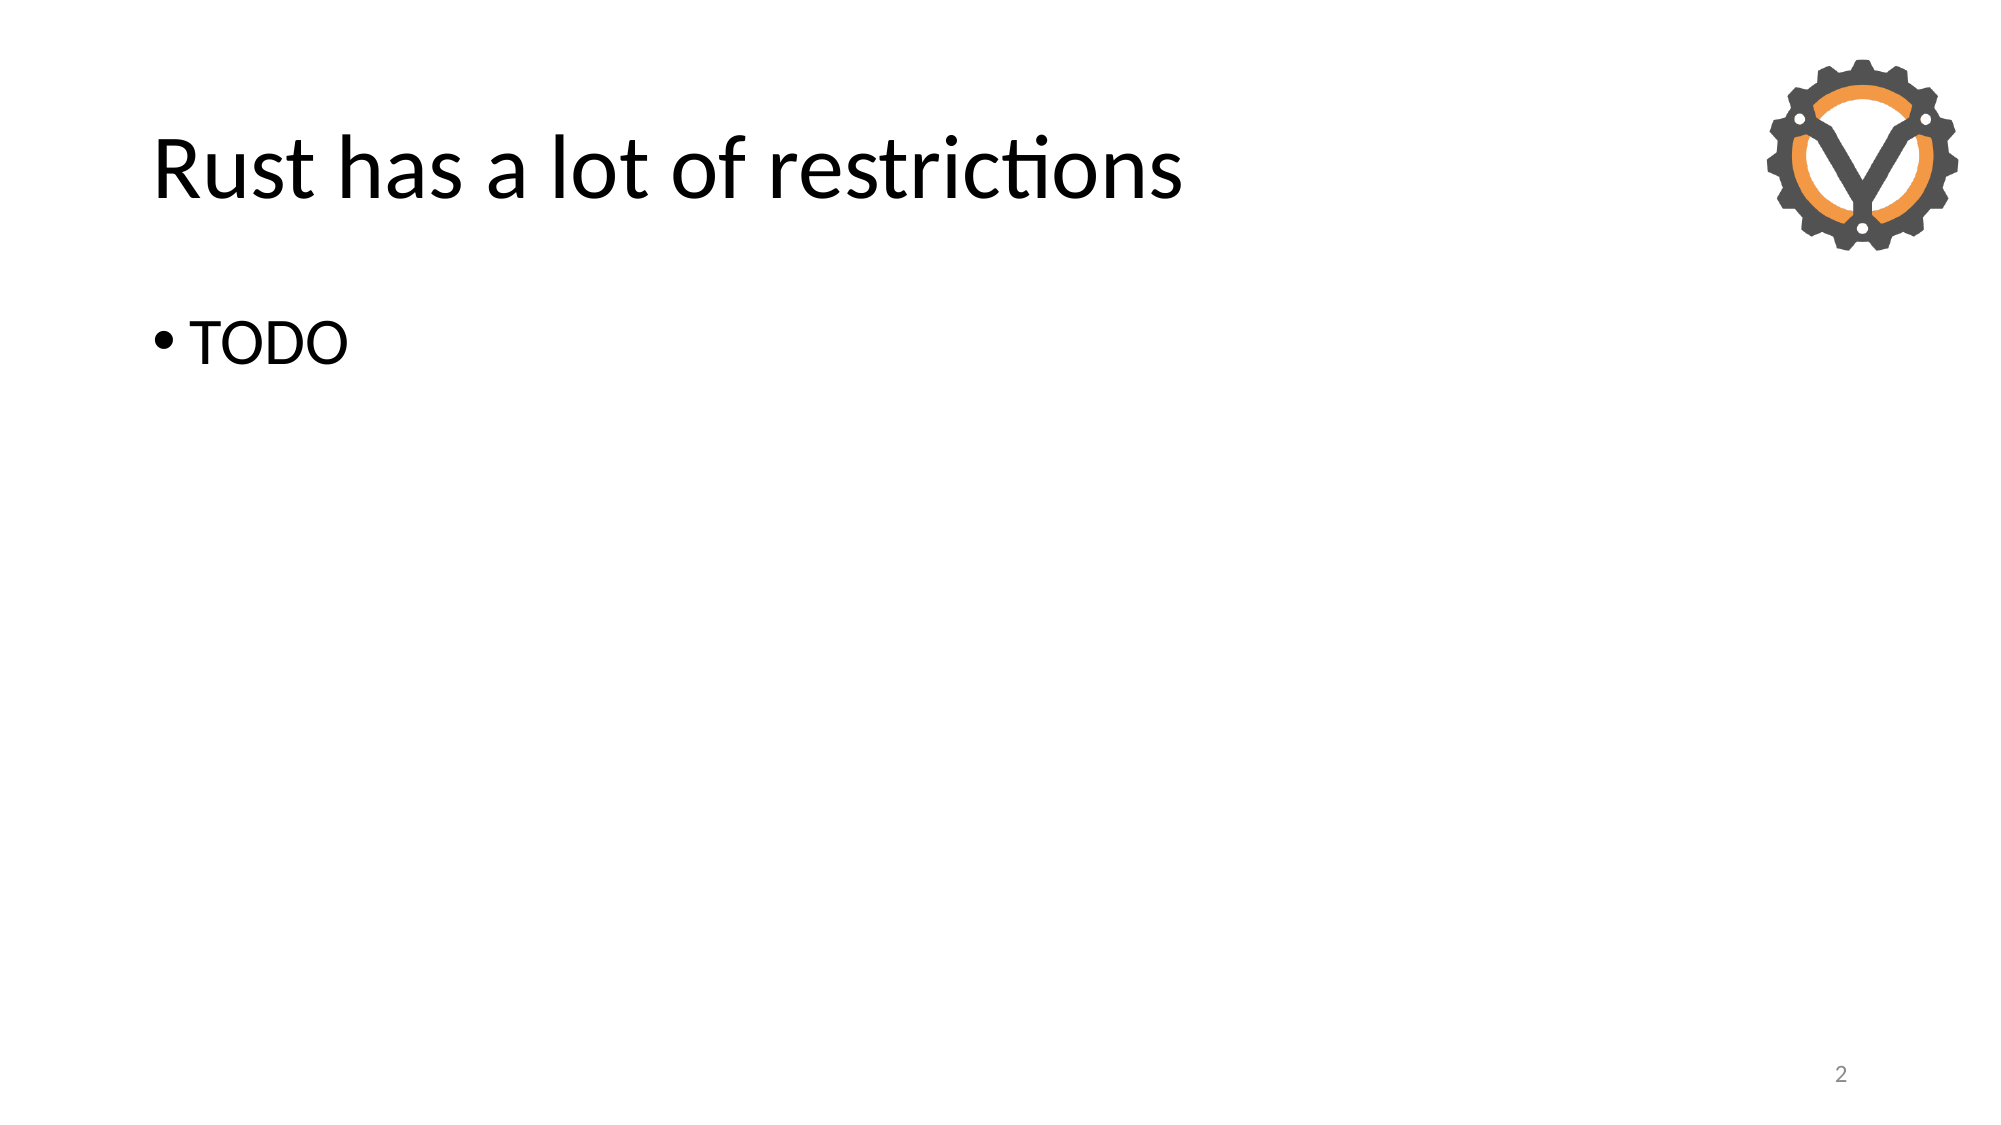

# Rust has a lot of restrictions
TODO
2